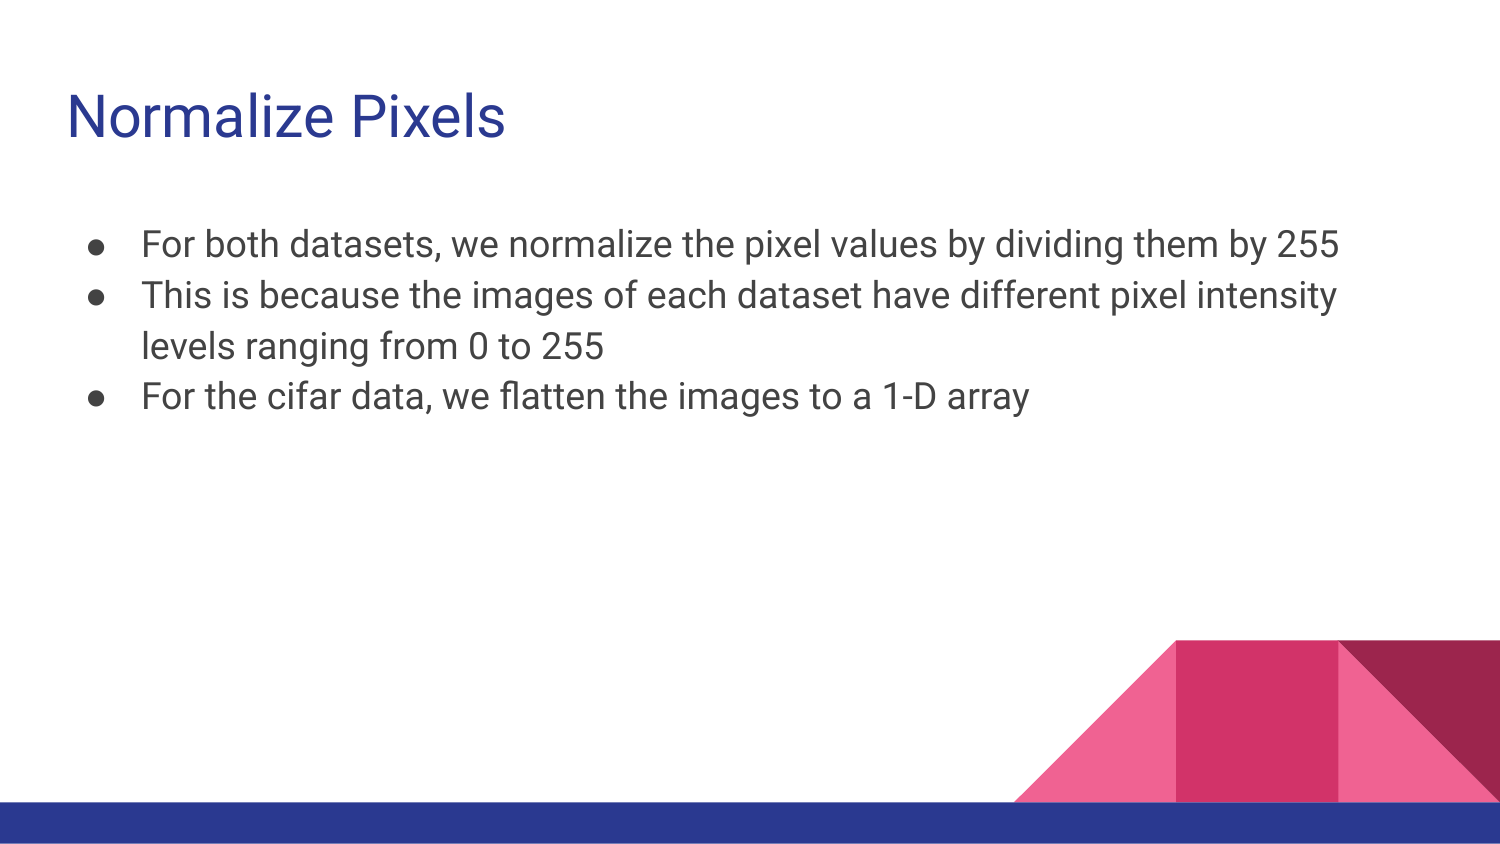

# Normalize Pixels
For both datasets, we normalize the pixel values by dividing them by 255
This is because the images of each dataset have different pixel intensity levels ranging from 0 to 255
For the cifar data, we flatten the images to a 1-D array